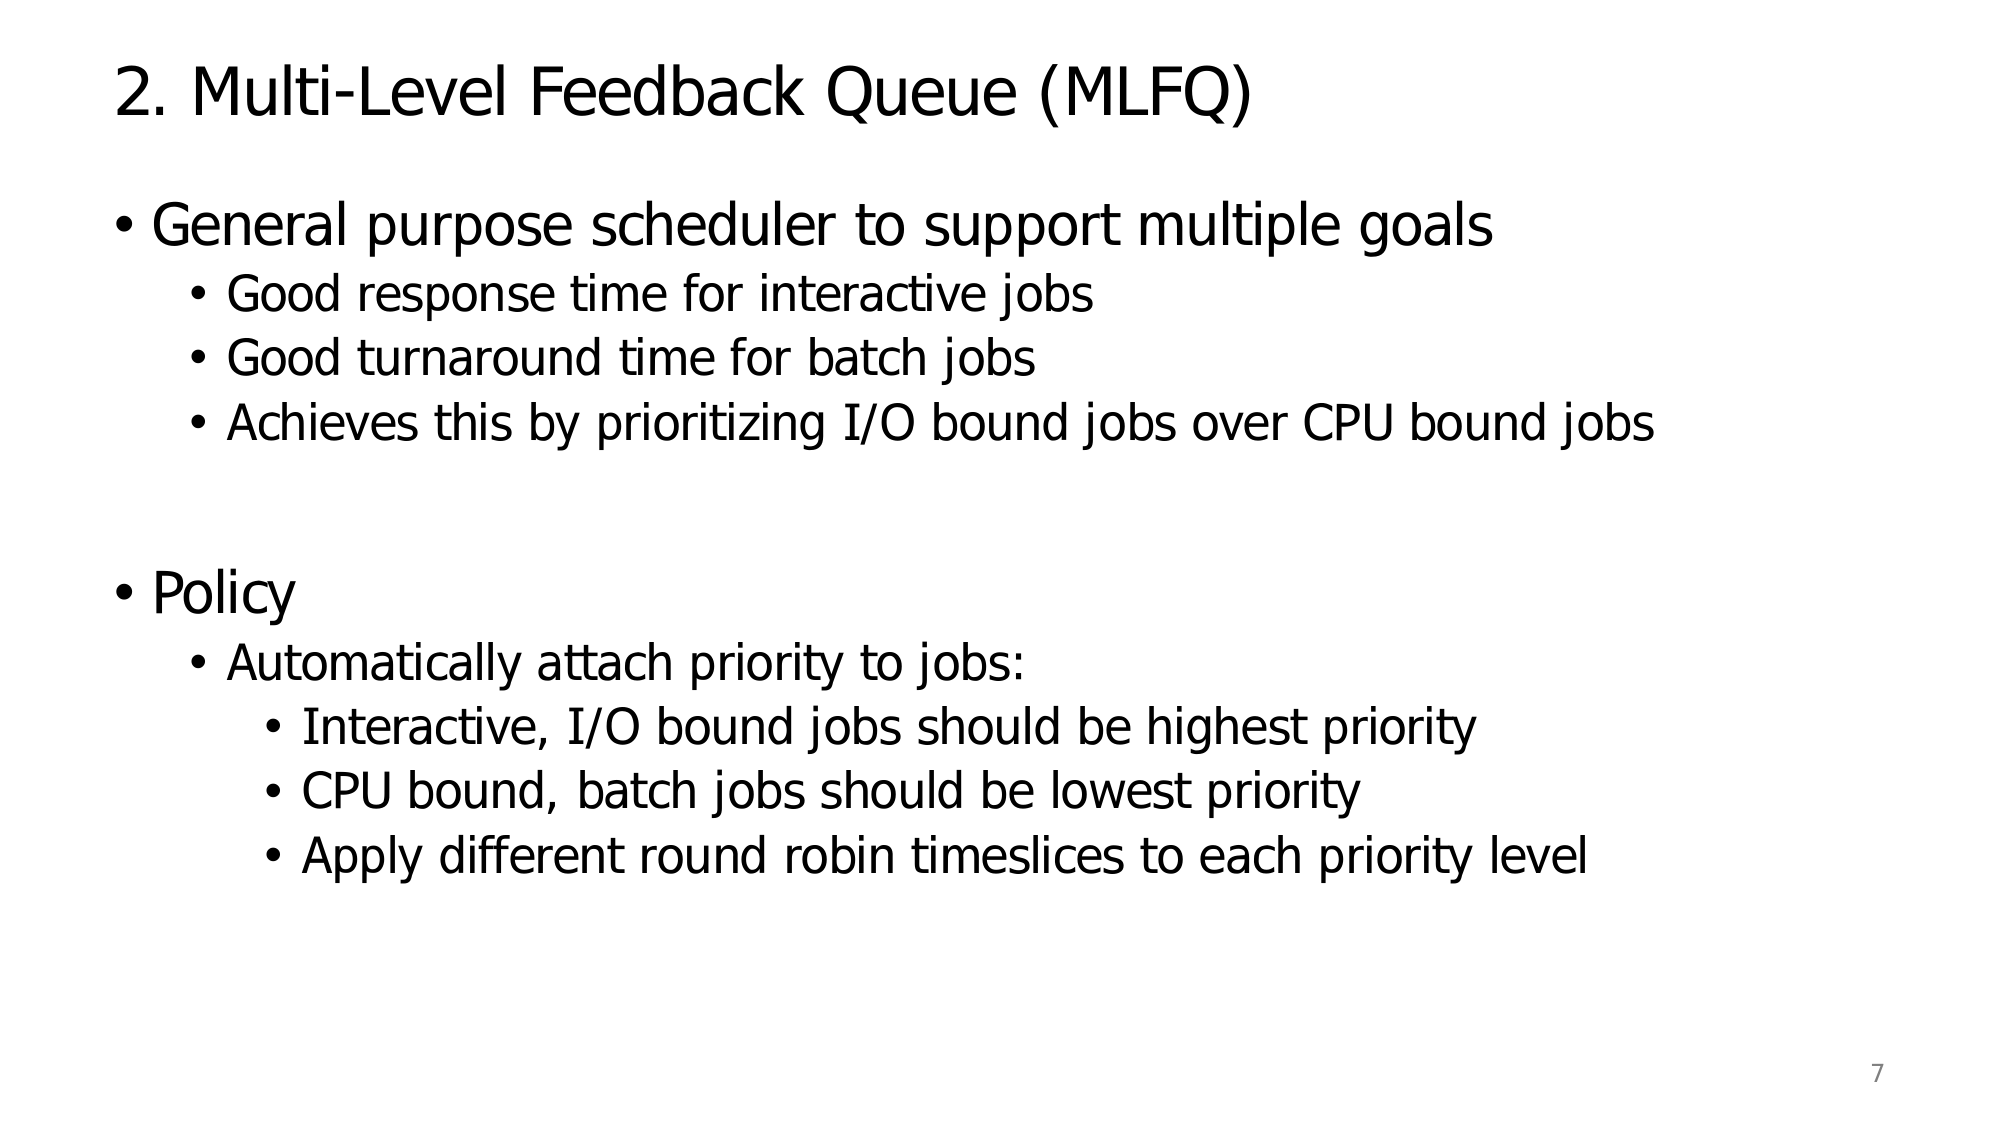

# 2. Multi-Level Feedback Queue (MLFQ)
General purpose scheduler to support multiple goals
Good response time for interactive jobs
Good turnaround time for batch jobs
Achieves this by prioritizing I/O bound jobs over CPU bound jobs

Policy
Automatically attach priority to jobs:
Interactive, I/O bound jobs should be highest priority
CPU bound, batch jobs should be lowest priority
Apply different round robin timeslices to each priority level
7